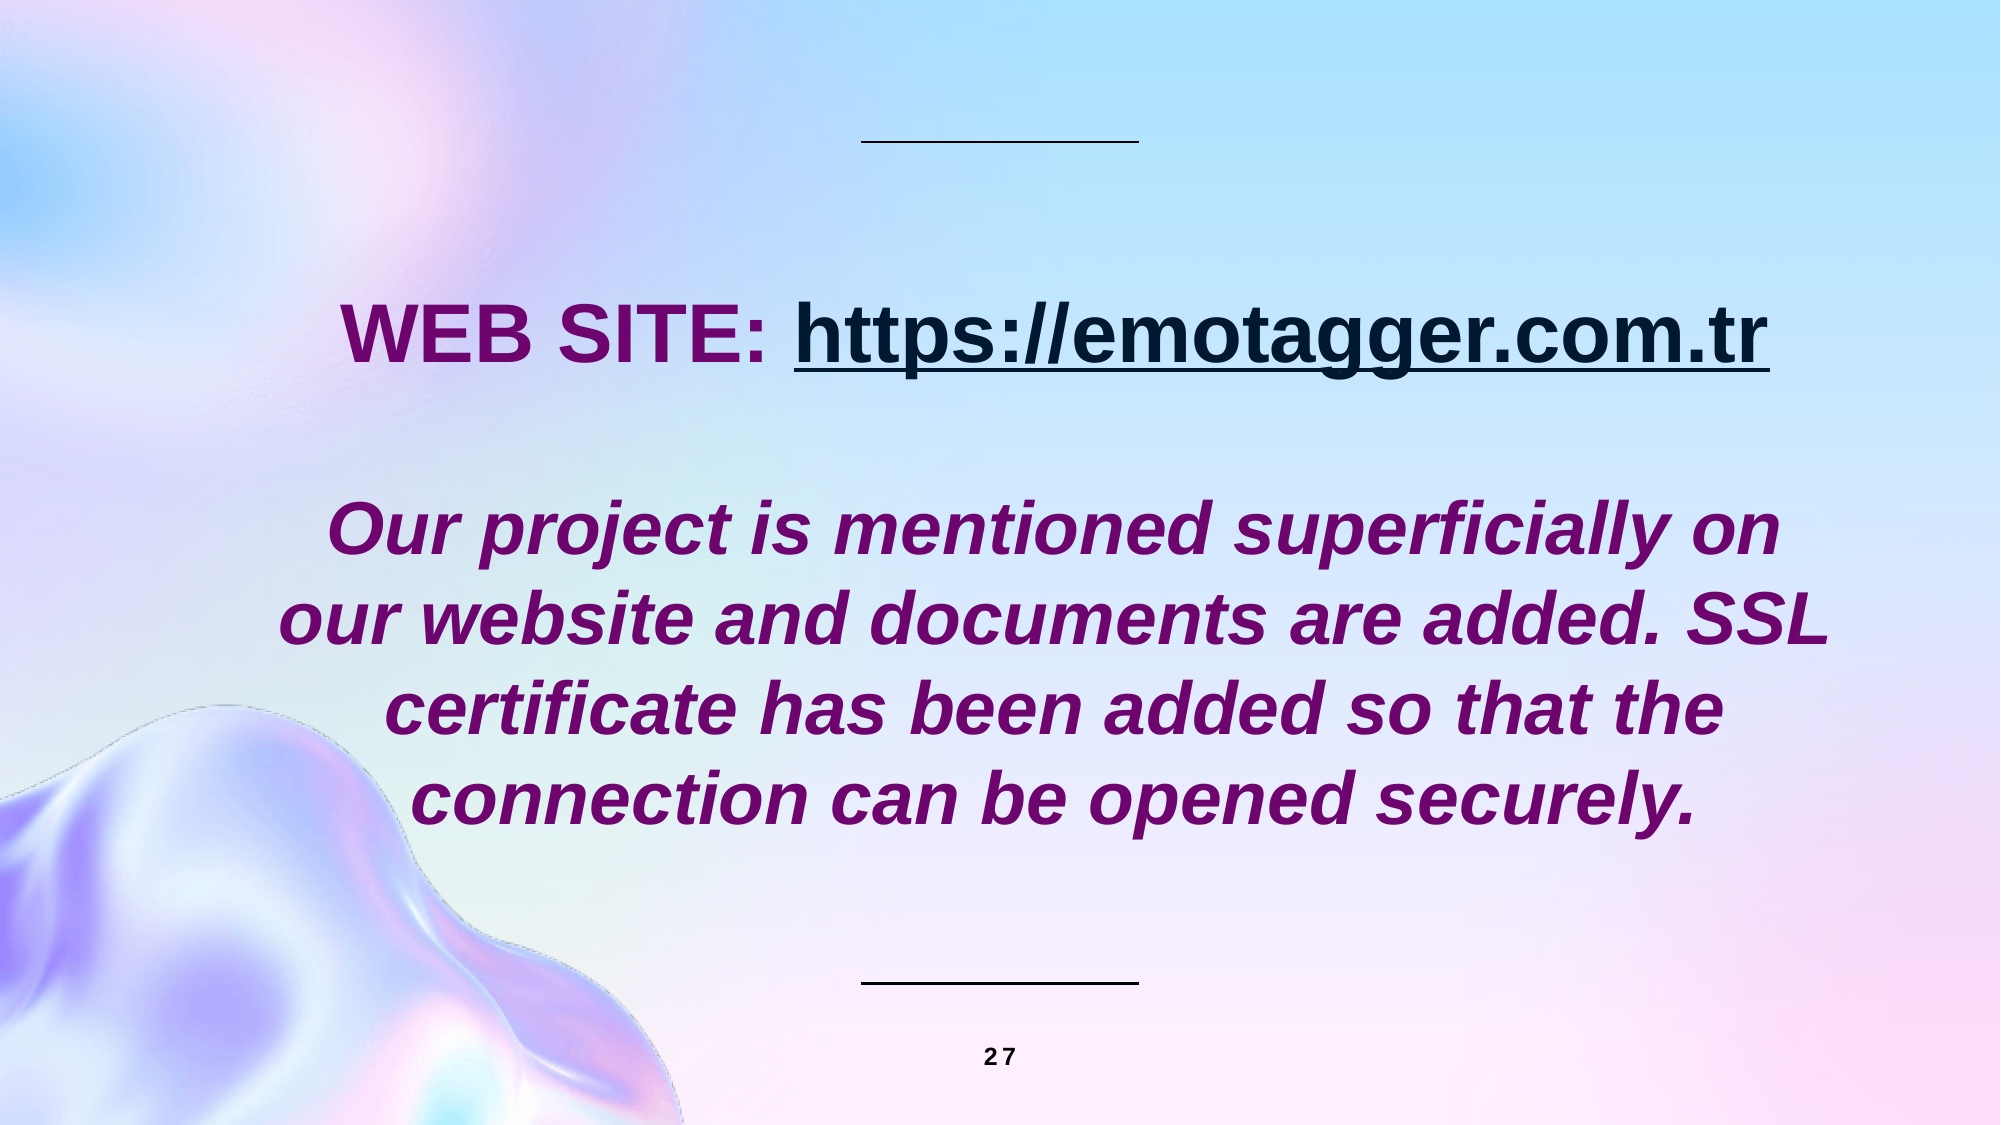

WEB SITE: https://emotagger.com.tr

Our project is mentioned superficially on our website and documents are added. SSL certificate has been added so that the connection can be opened securely.
27